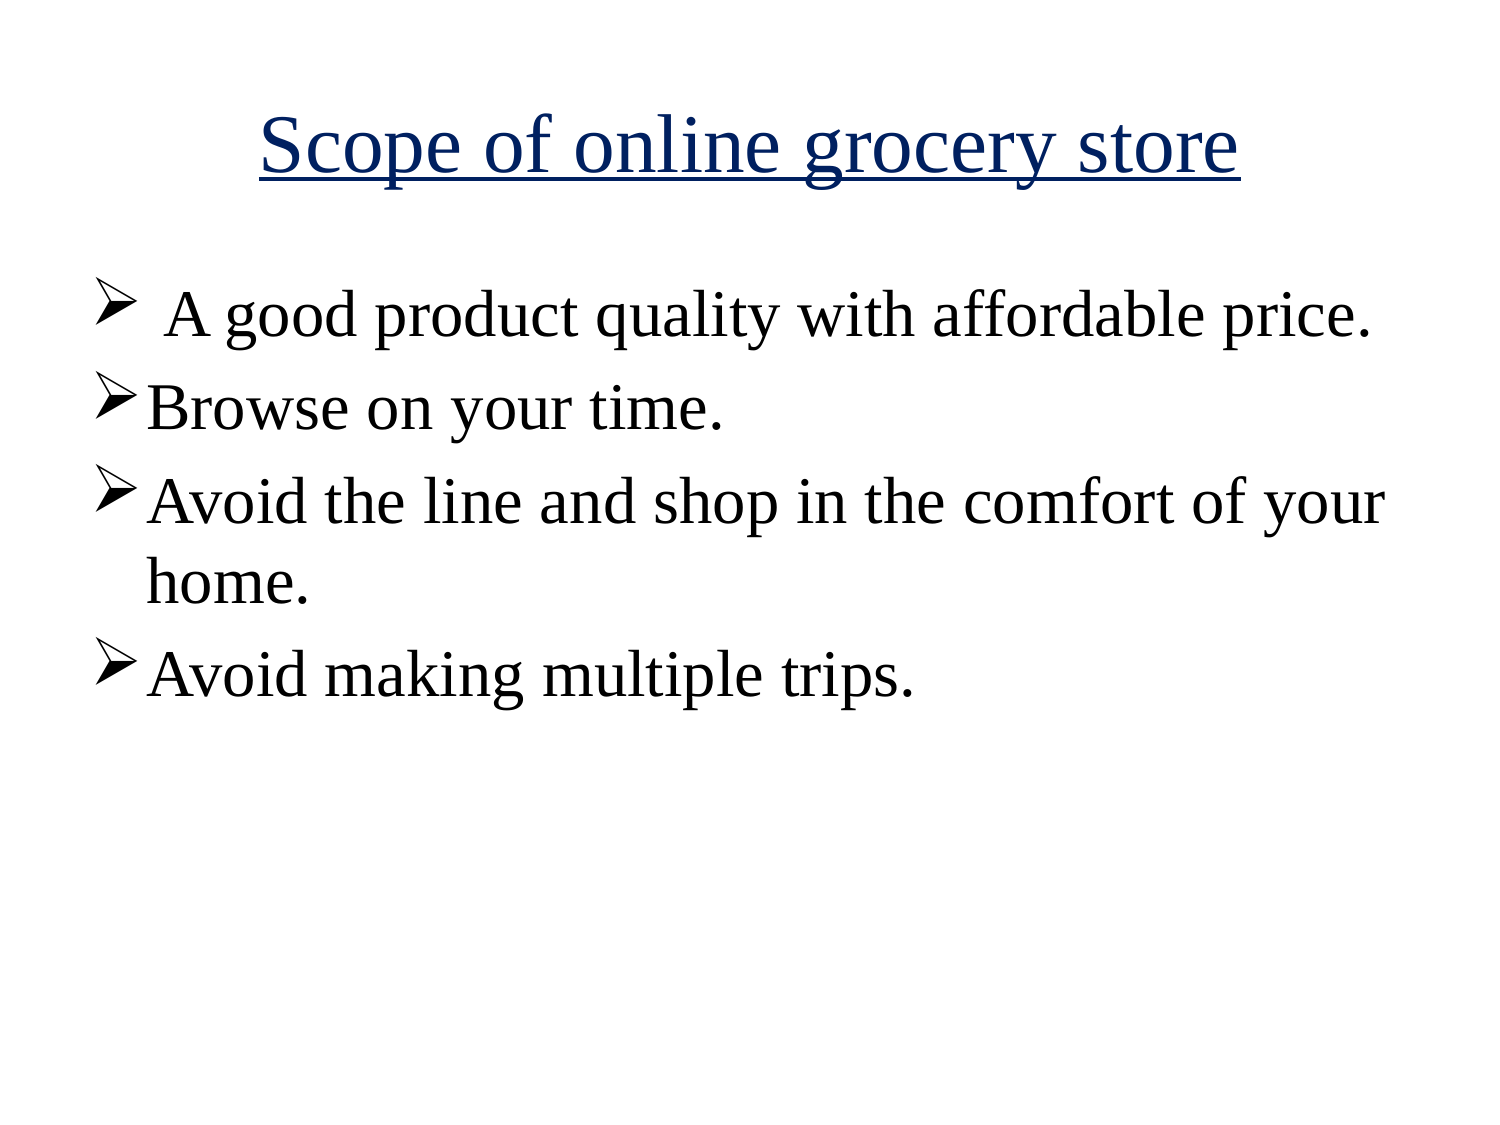

# Scope of online grocery store
 A good product quality with affordable price.
Browse on your time.
Avoid the line and shop in the comfort of your home.
Avoid making multiple trips.